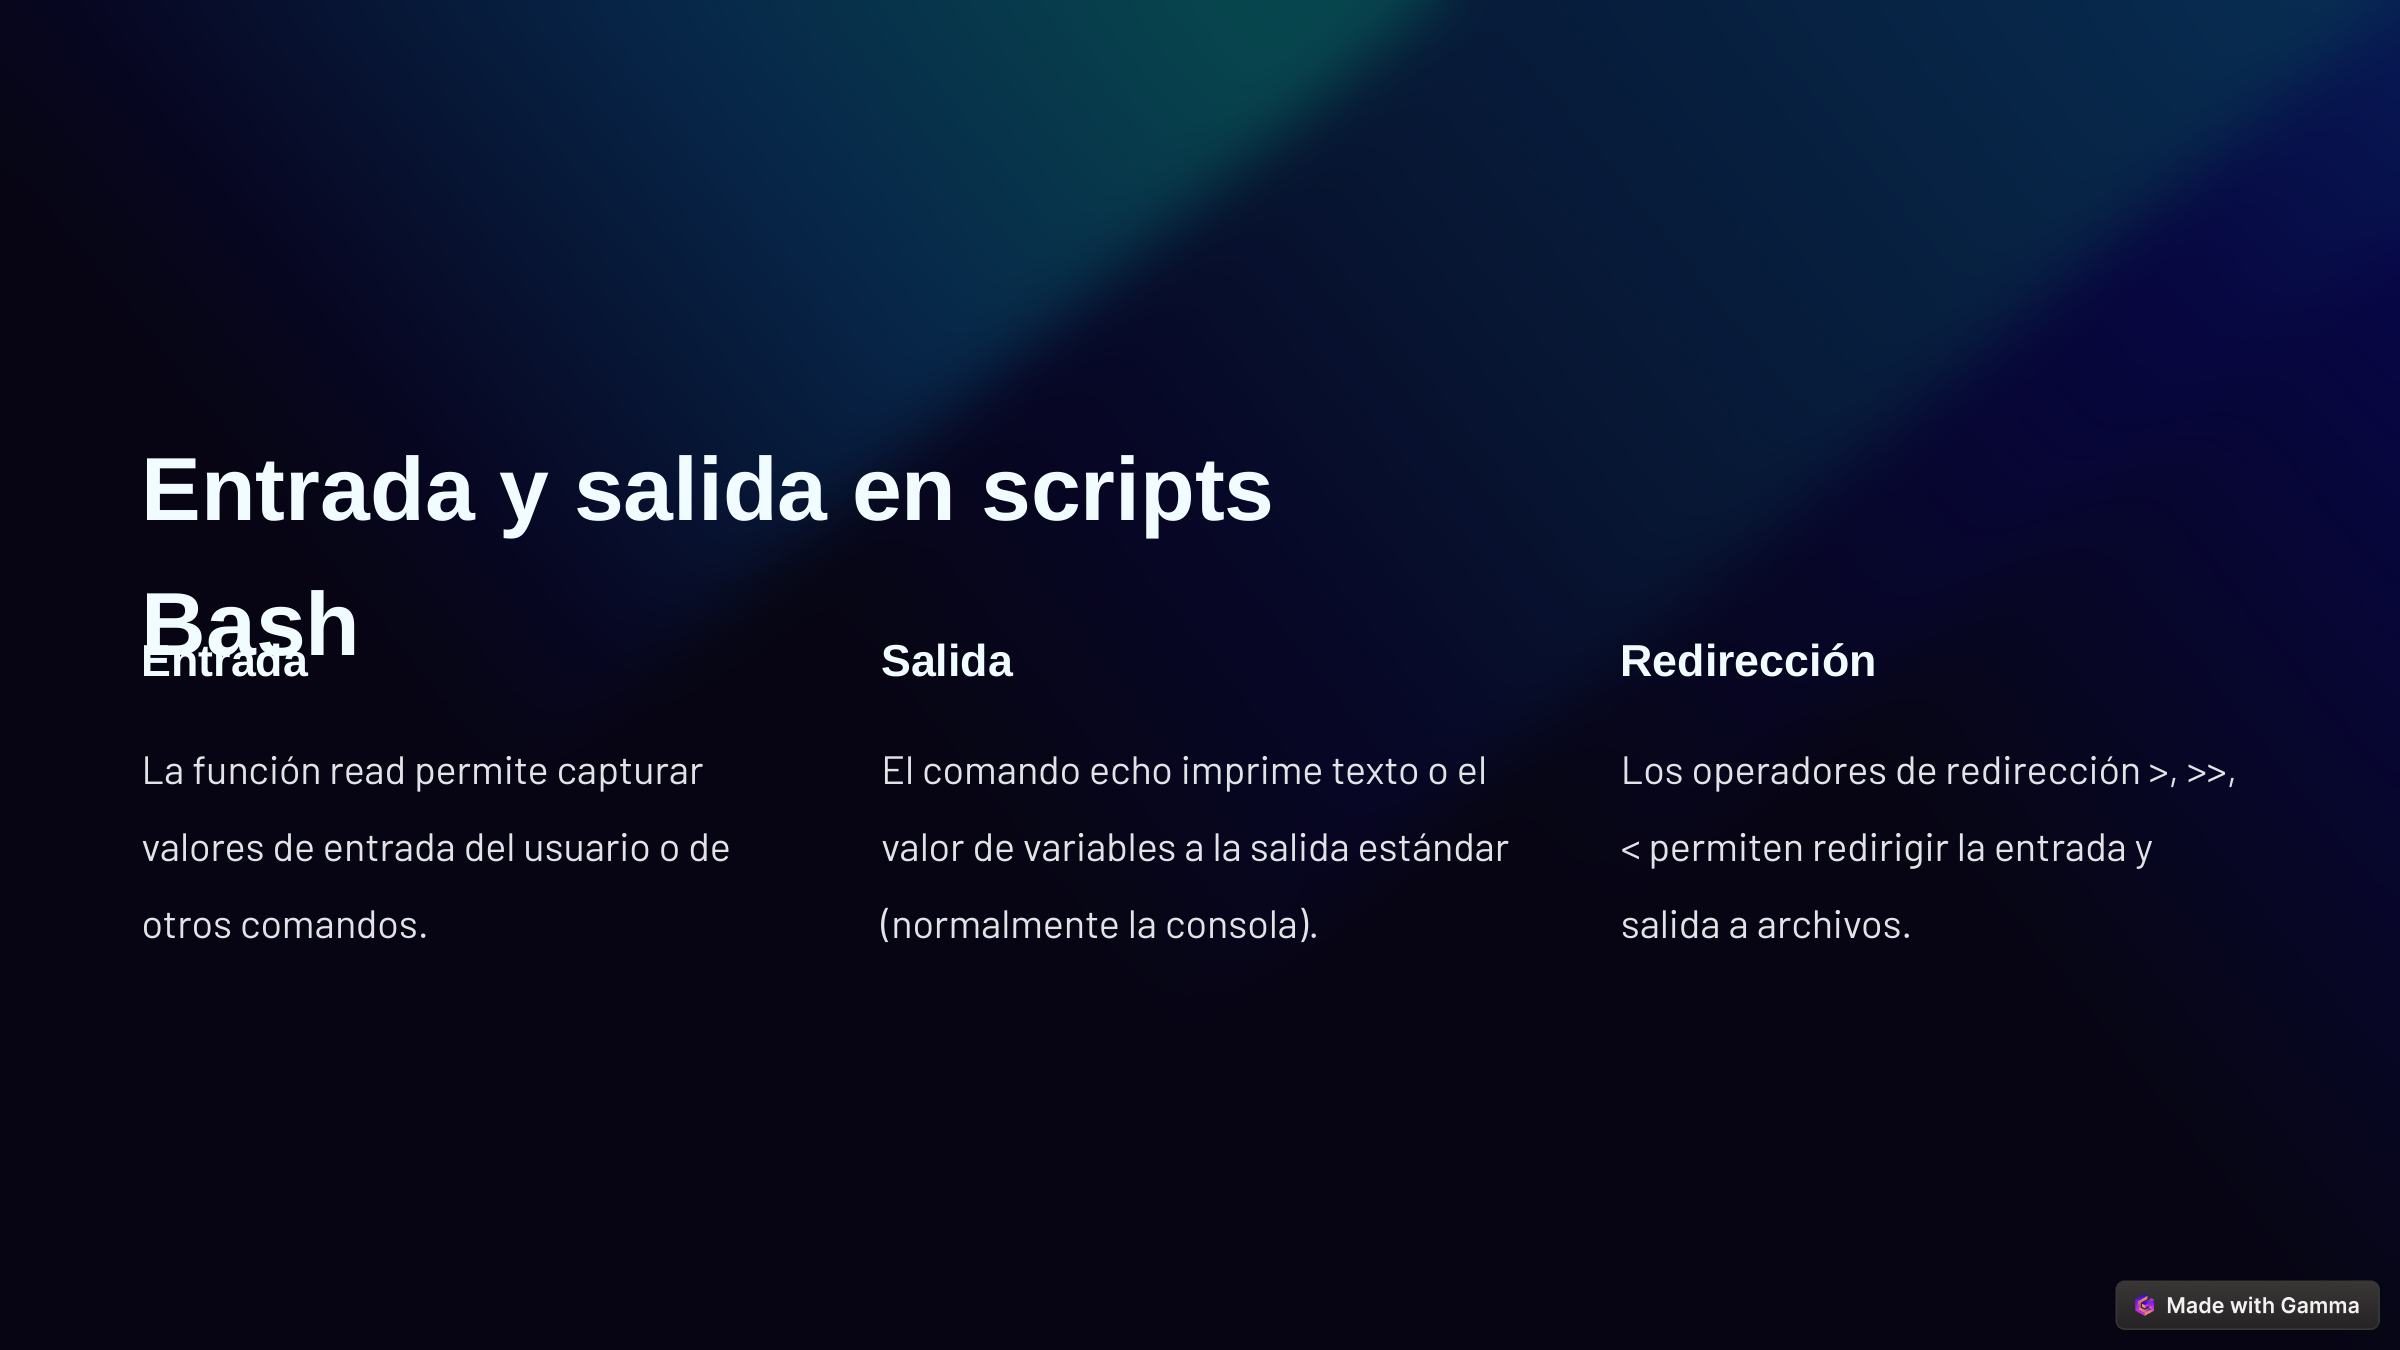

Entrada y salida en scripts Bash
Entrada
Salida
Redirección
La función read permite capturar valores de entrada del usuario o de otros comandos.
El comando echo imprime texto o el valor de variables a la salida estándar (normalmente la consola).
Los operadores de redirección >, >>, < permiten redirigir la entrada y salida a archivos.